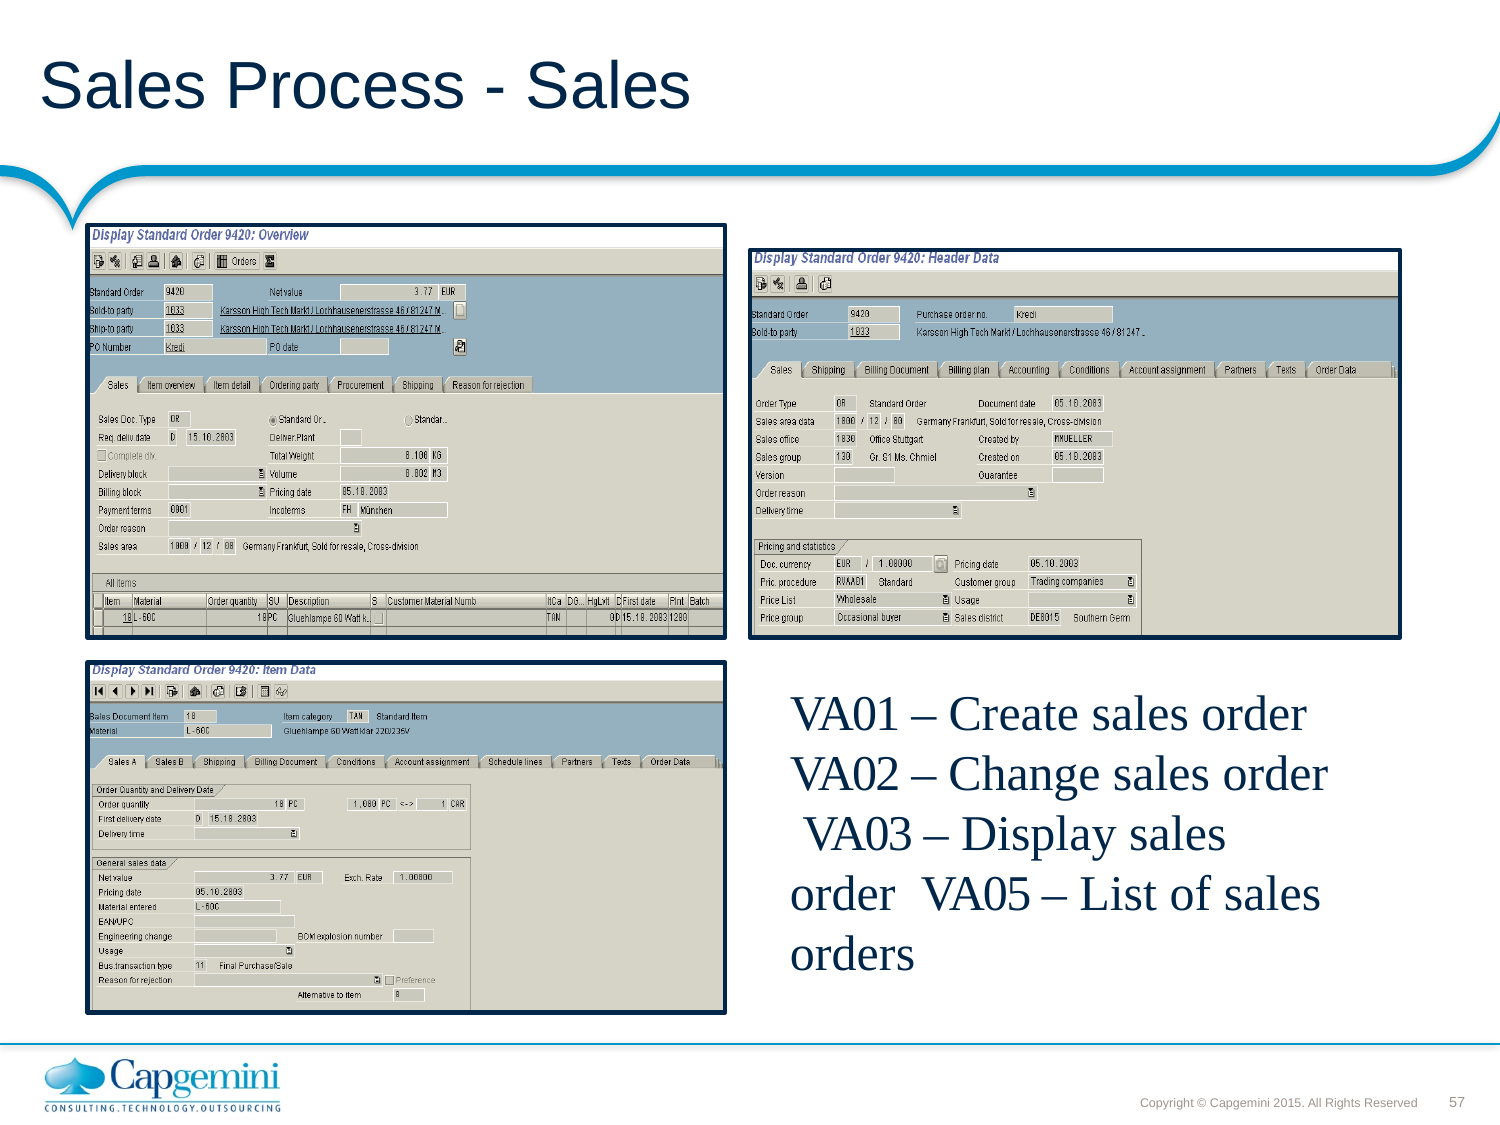

# Sales Process - Sales

VA01 – Create sales order  VA02 – Change sales order  VA03 – Display sales order  VA05 – List of sales orders